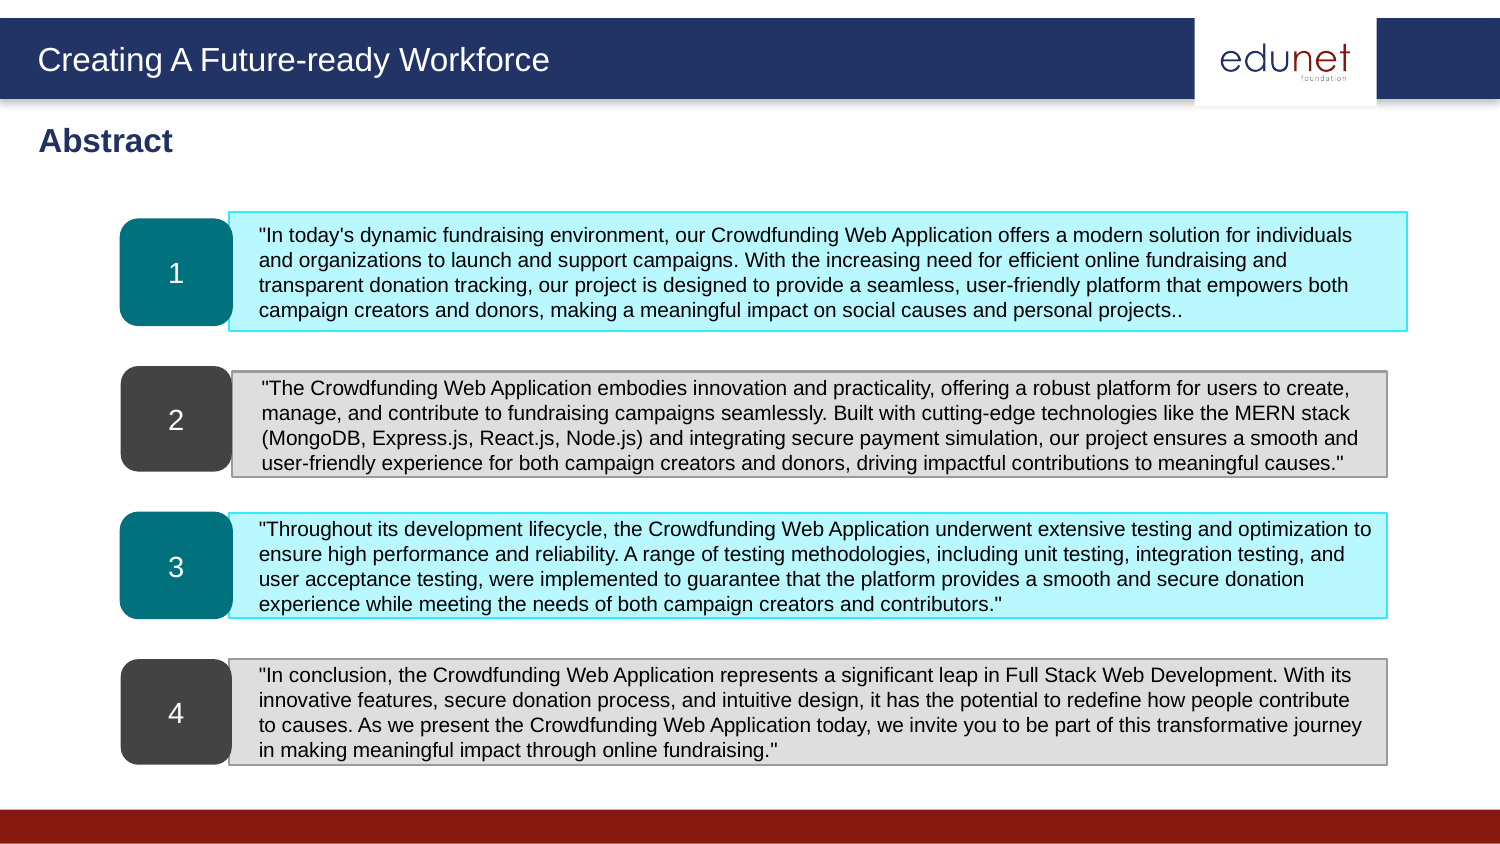

Abstract
"In today's dynamic fundraising environment, our Crowdfunding Web Application offers a modern solution for individuals and organizations to launch and support campaigns. With the increasing need for efficient online fundraising and transparent donation tracking, our project is designed to provide a seamless, user-friendly platform that empowers both campaign creators and donors, making a meaningful impact on social causes and personal projects..
1
2

"The Crowdfunding Web Application embodies innovation and practicality, offering a robust platform for users to create, manage, and contribute to fundraising campaigns seamlessly. Built with cutting-edge technologies like the MERN stack (MongoDB, Express.js, React.js, Node.js) and integrating secure payment simulation, our project ensures a smooth and user-friendly experience for both campaign creators and donors, driving impactful contributions to meaningful causes."

3
"Throughout its development lifecycle, the Crowdfunding Web Application underwent extensive testing and optimization to ensure high performance and reliability. A range of testing methodologies, including unit testing, integration testing, and user acceptance testing, were implemented to guarantee that the platform provides a smooth and secure donation experience while meeting the needs of both campaign creators and contributors."
4
"In conclusion, the Crowdfunding Web Application represents a significant leap in Full Stack Web Development. With its innovative features, secure donation process, and intuitive design, it has the potential to redefine how people contribute to causes. As we present the Crowdfunding Web Application today, we invite you to be part of this transformative journey in making meaningful impact through online fundraising."